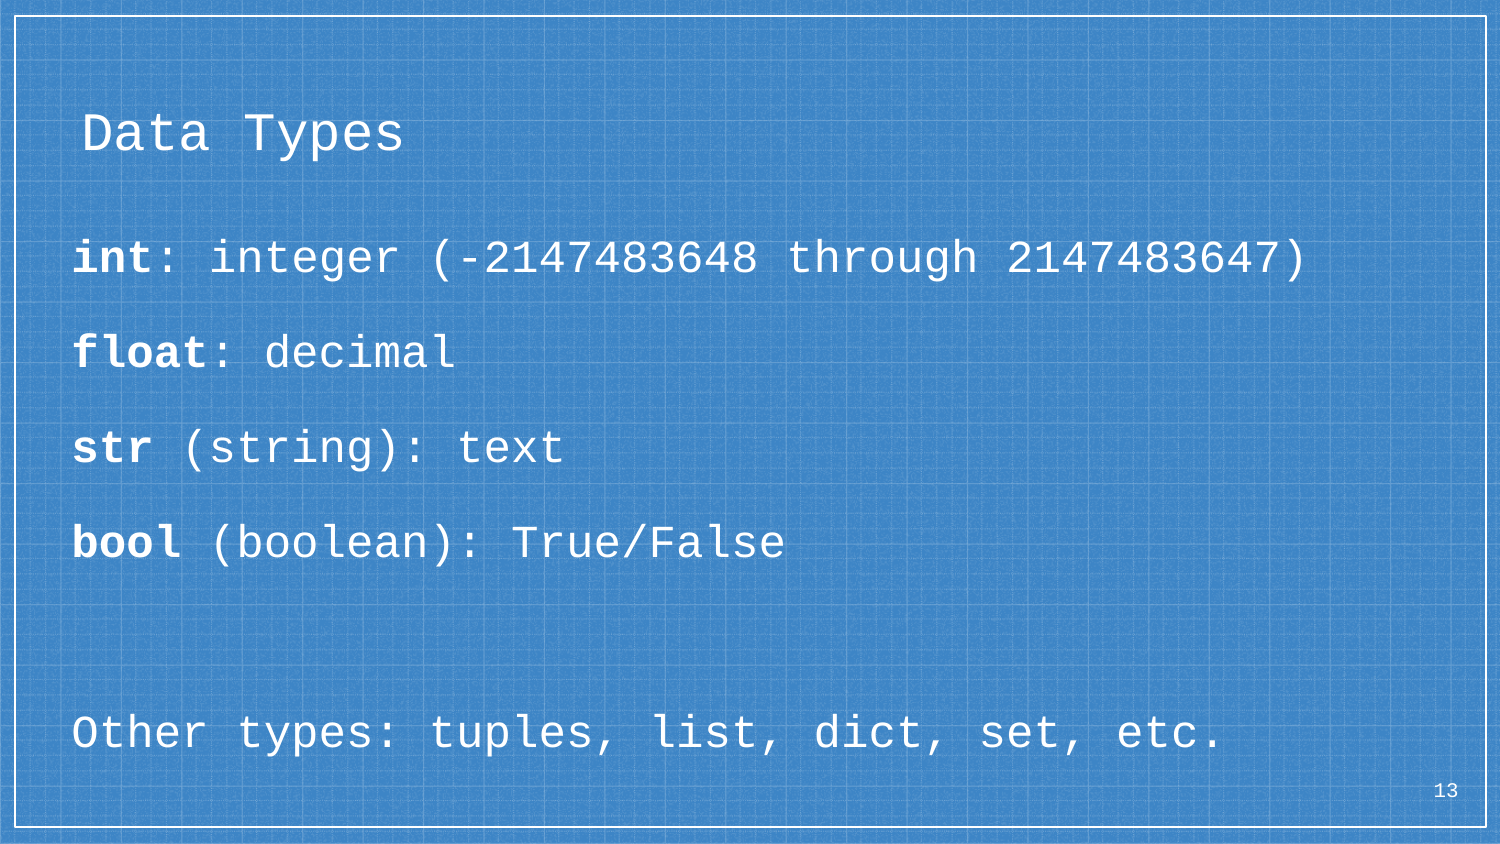

# Data Types
int: integer (-2147483648 through 2147483647)
float: decimal
str (string): text
bool (boolean): True/False

Other types: tuples, list, dict, set, etc.
13